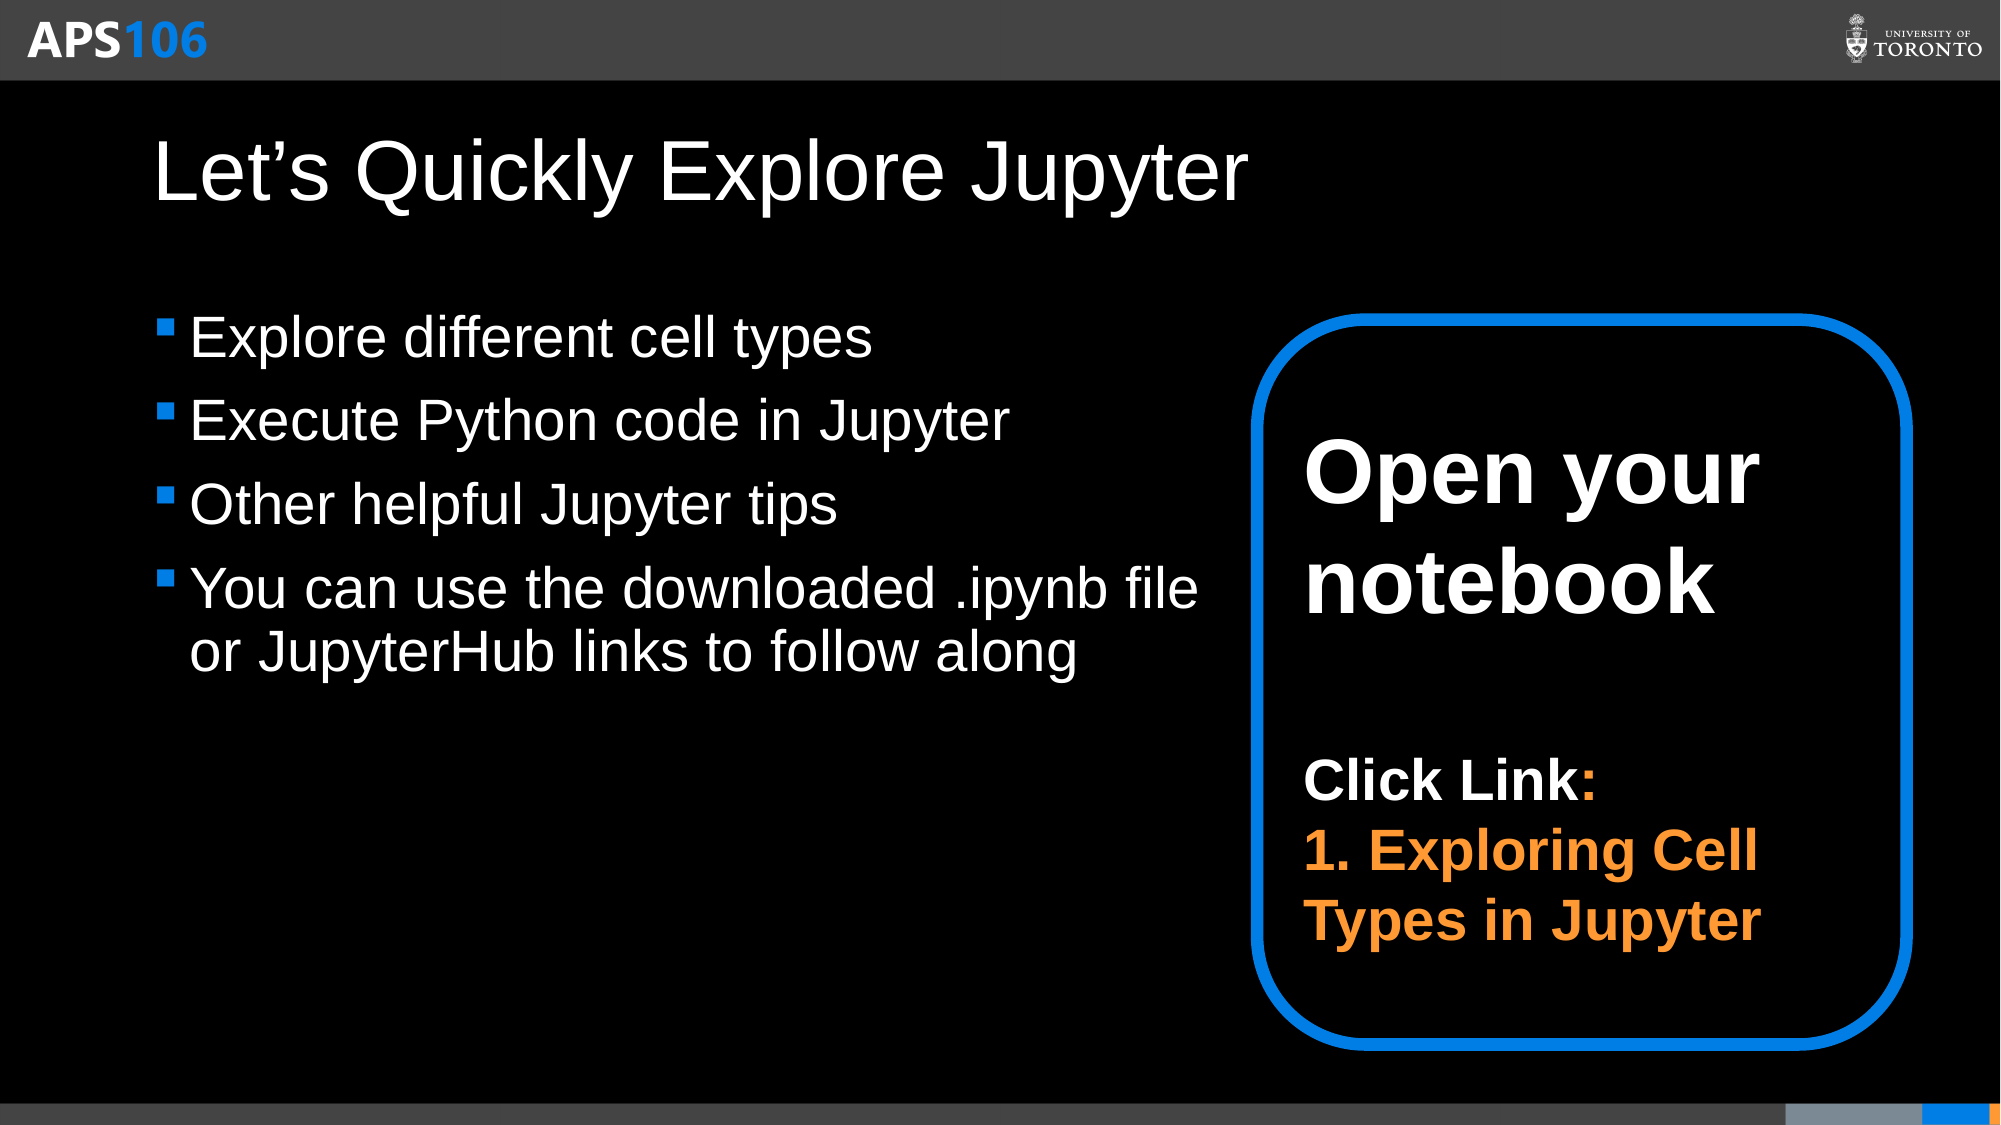

# Let’s Quickly Explore Jupyter
Explore different cell types
Execute Python code in Jupyter
Other helpful Jupyter tips
You can use the downloaded .ipynb file or JupyterHub links to follow along
Open your notebook

Click Link:
1. Exploring Cell Types in Jupyter